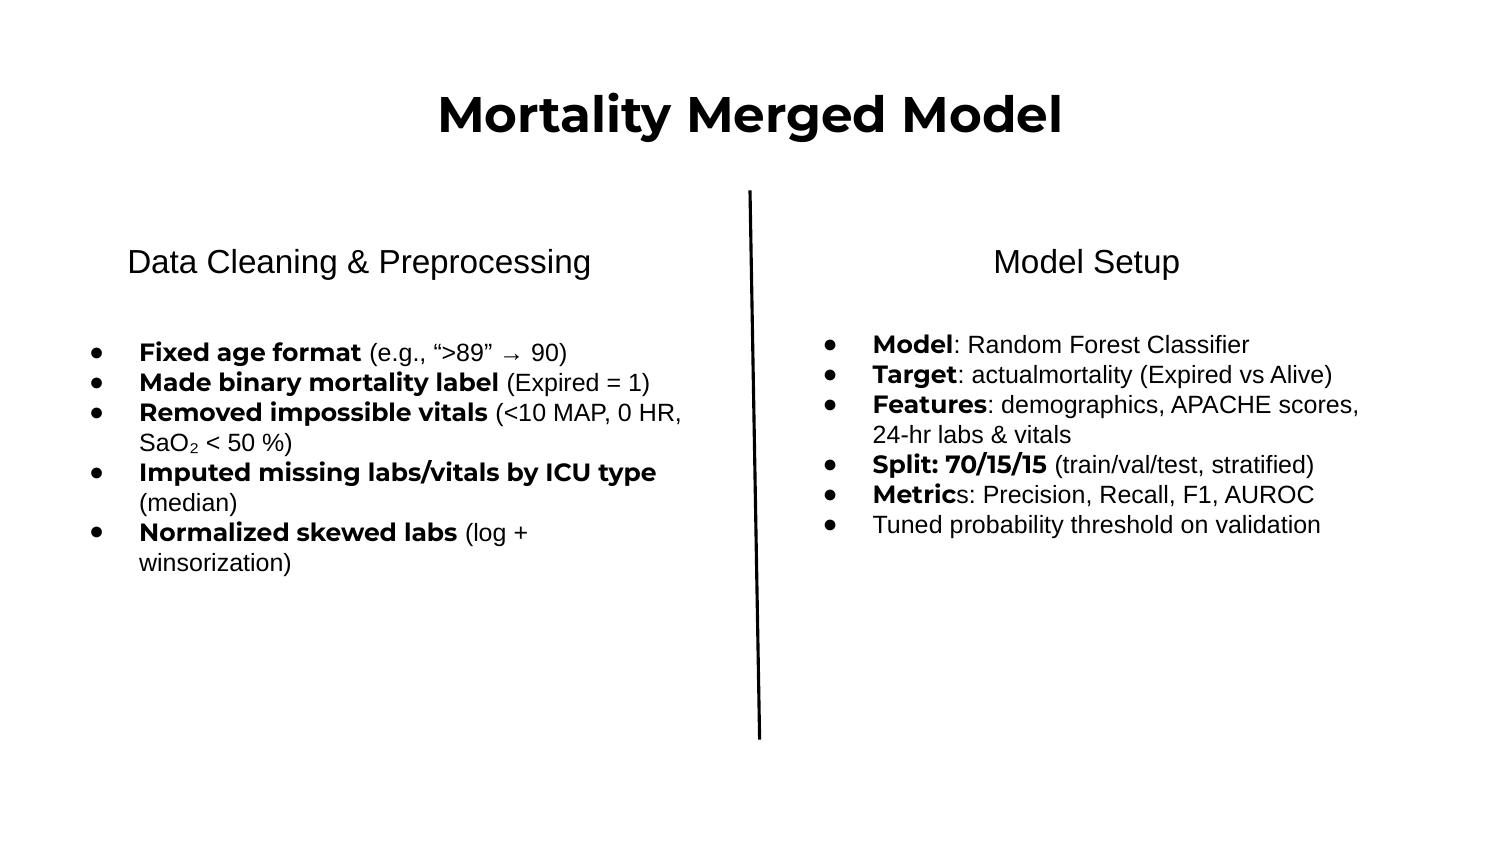

# Mortality Merged Model
Data Cleaning & Preprocessing
Model Setup
Model: Random Forest Classifier
Target: actualmortality (Expired vs Alive)
Features: demographics, APACHE scores, 24-hr labs & vitals
Split: 70/15/15 (train/val/test, stratified)
Metrics: Precision, Recall, F1, AUROC
Tuned probability threshold on validation
Fixed age format (e.g., “>89” → 90)
Made binary mortality label (Expired = 1)
Removed impossible vitals (<10 MAP, 0 HR, SaO₂ < 50 %)
Imputed missing labs/vitals by ICU type (median)
Normalized skewed labs (log + winsorization)